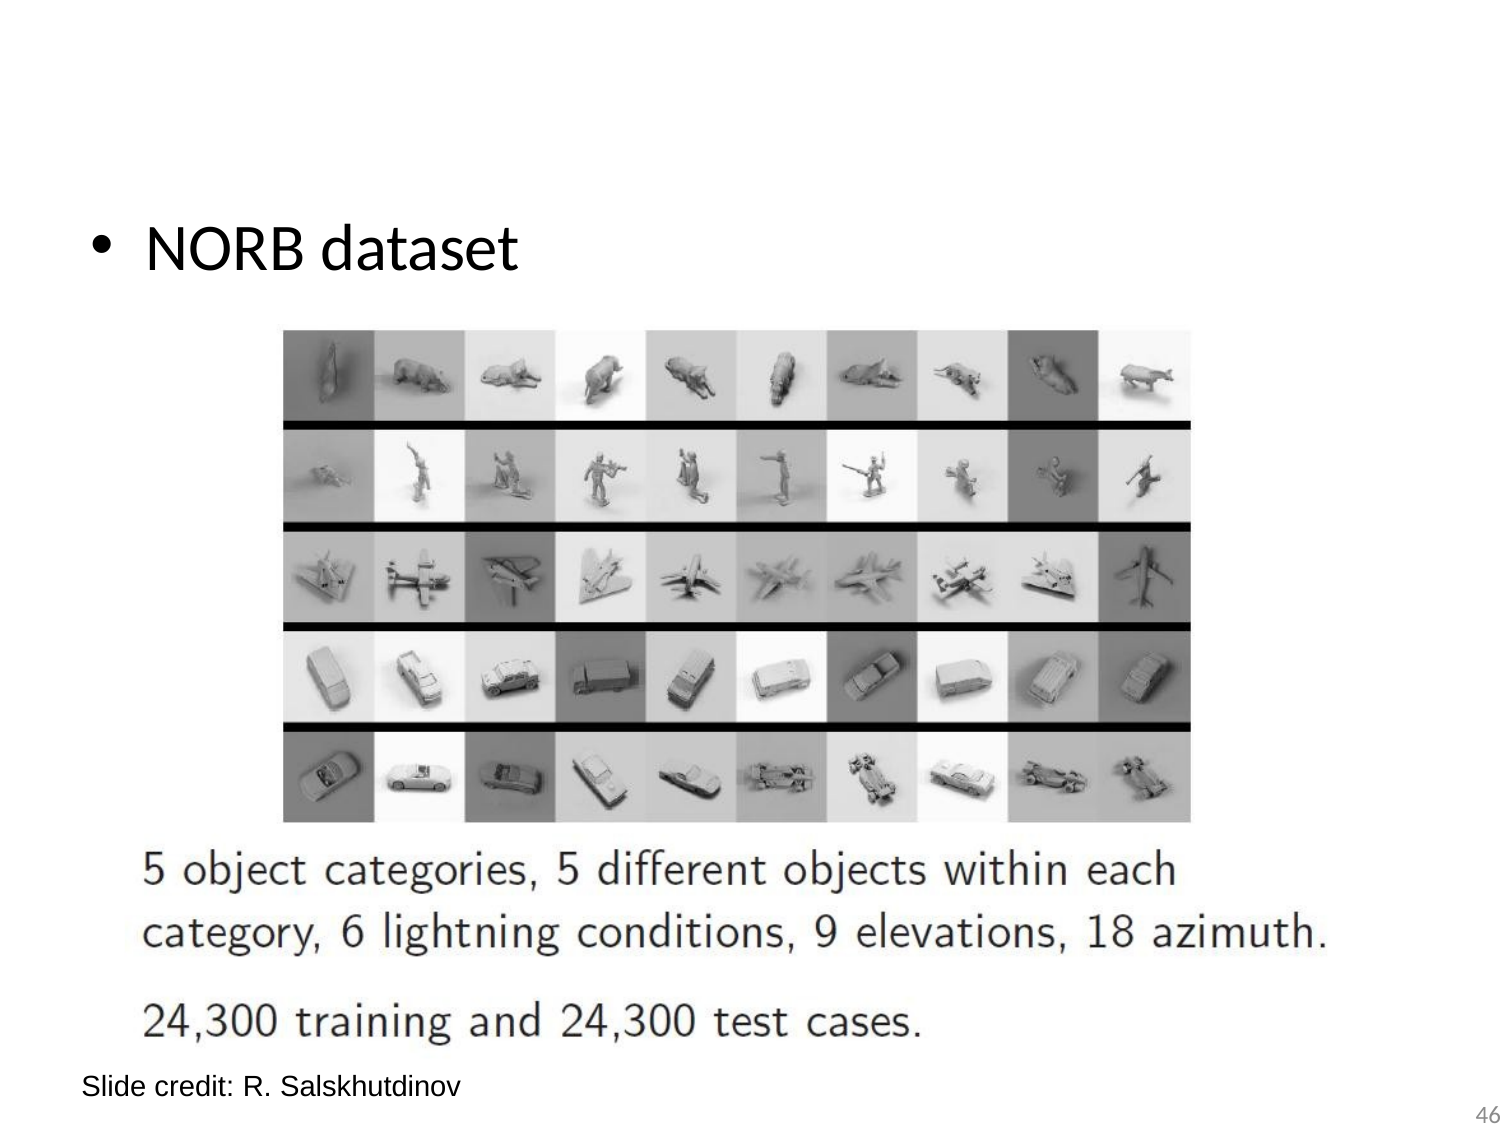

NORB dataset

# Experiments
Slide credit: R. Salskhutdinov
46